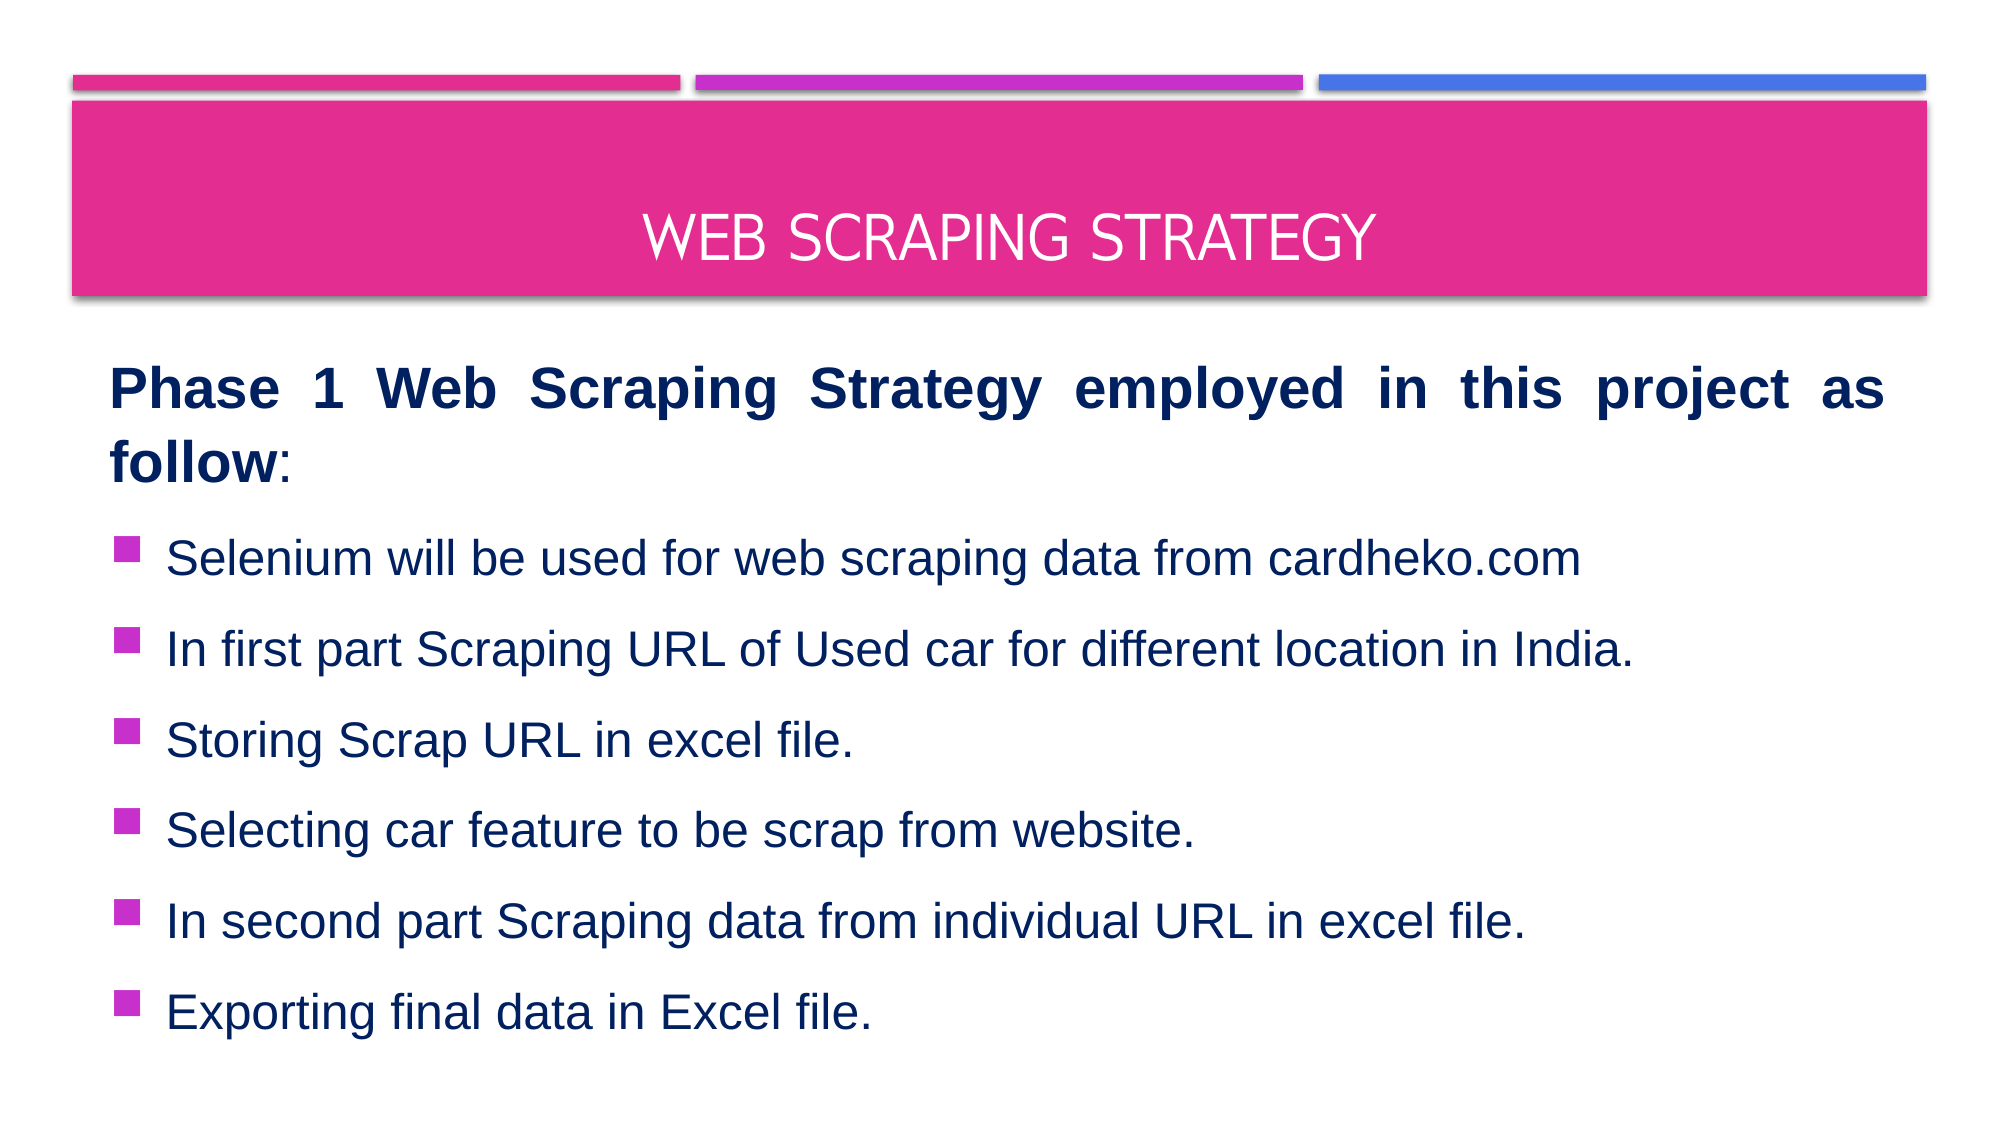

# Web Scraping Strategy
Phase 1 Web Scraping Strategy employed in this project as follow:
Selenium will be used for web scraping data from cardheko.com
In first part Scraping URL of Used car for different location in India.
Storing Scrap URL in excel file.
Selecting car feature to be scrap from website.
In second part Scraping data from individual URL in excel file.
Exporting final data in Excel file.